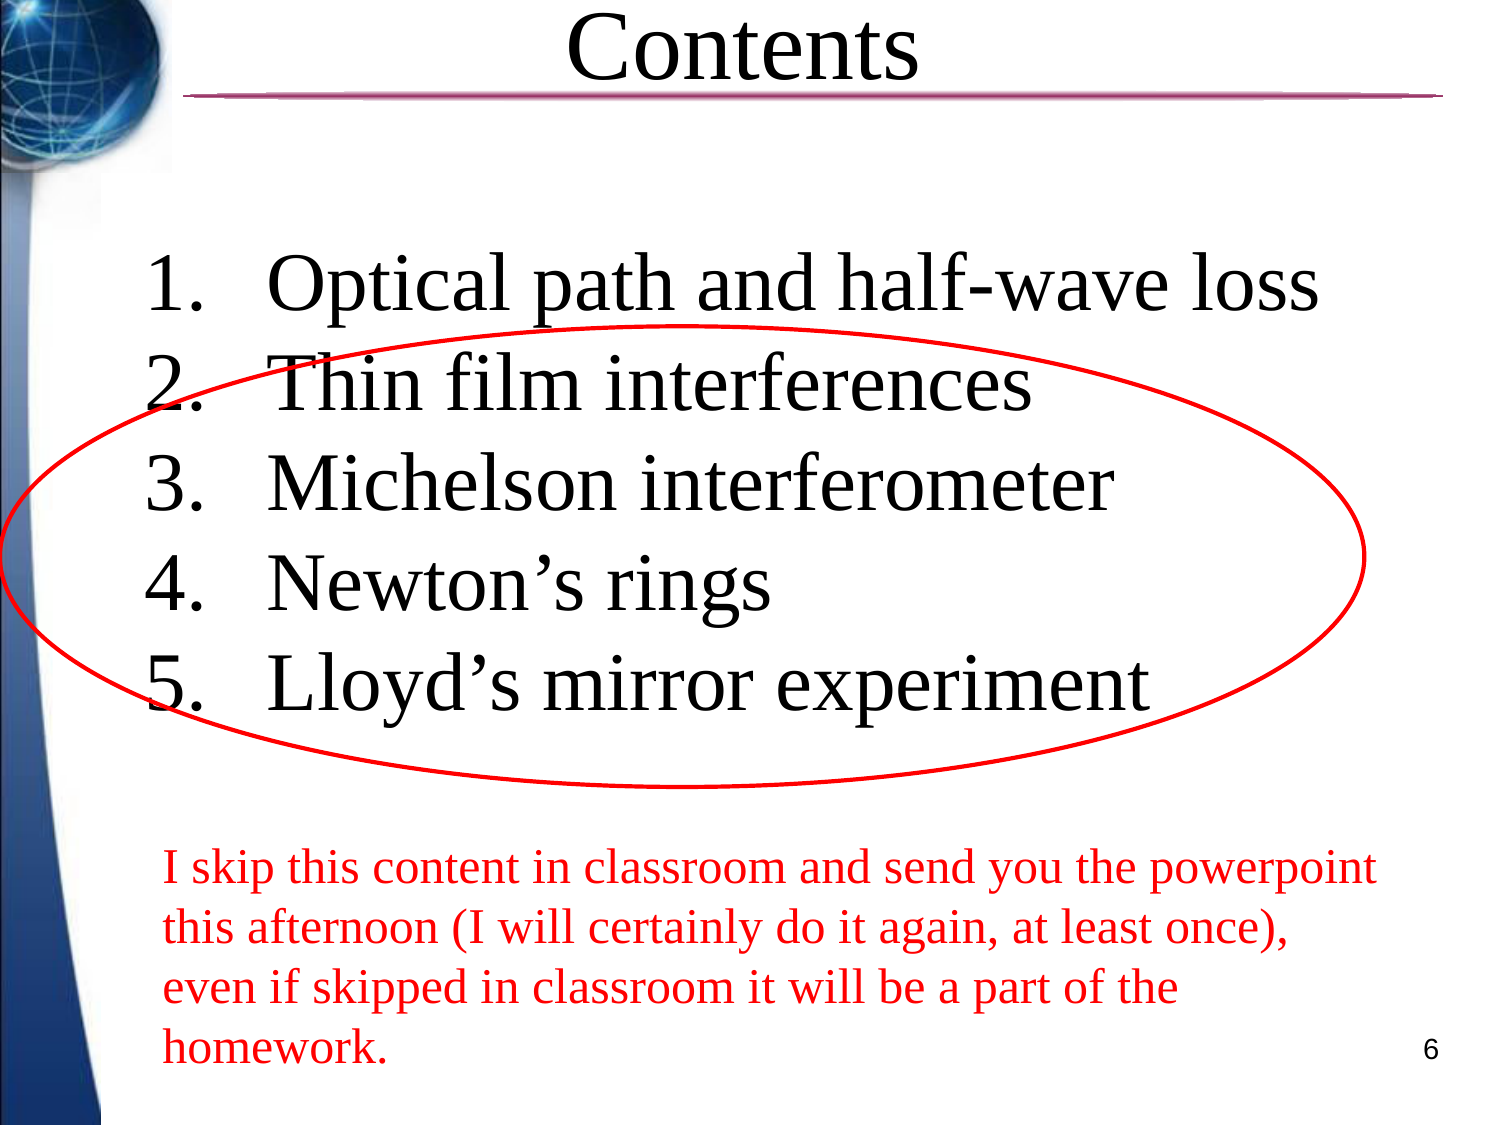

Contents
Optical path and half-wave loss
Thin film interferences
Michelson interferometer
Newton’s rings
Lloyd’s mirror experiment

I skip this content in classroom and send you the powerpoint  this afternoon (I will certainly do it again, at least once), even if skipped in classroom it will be a part of the homework.
6